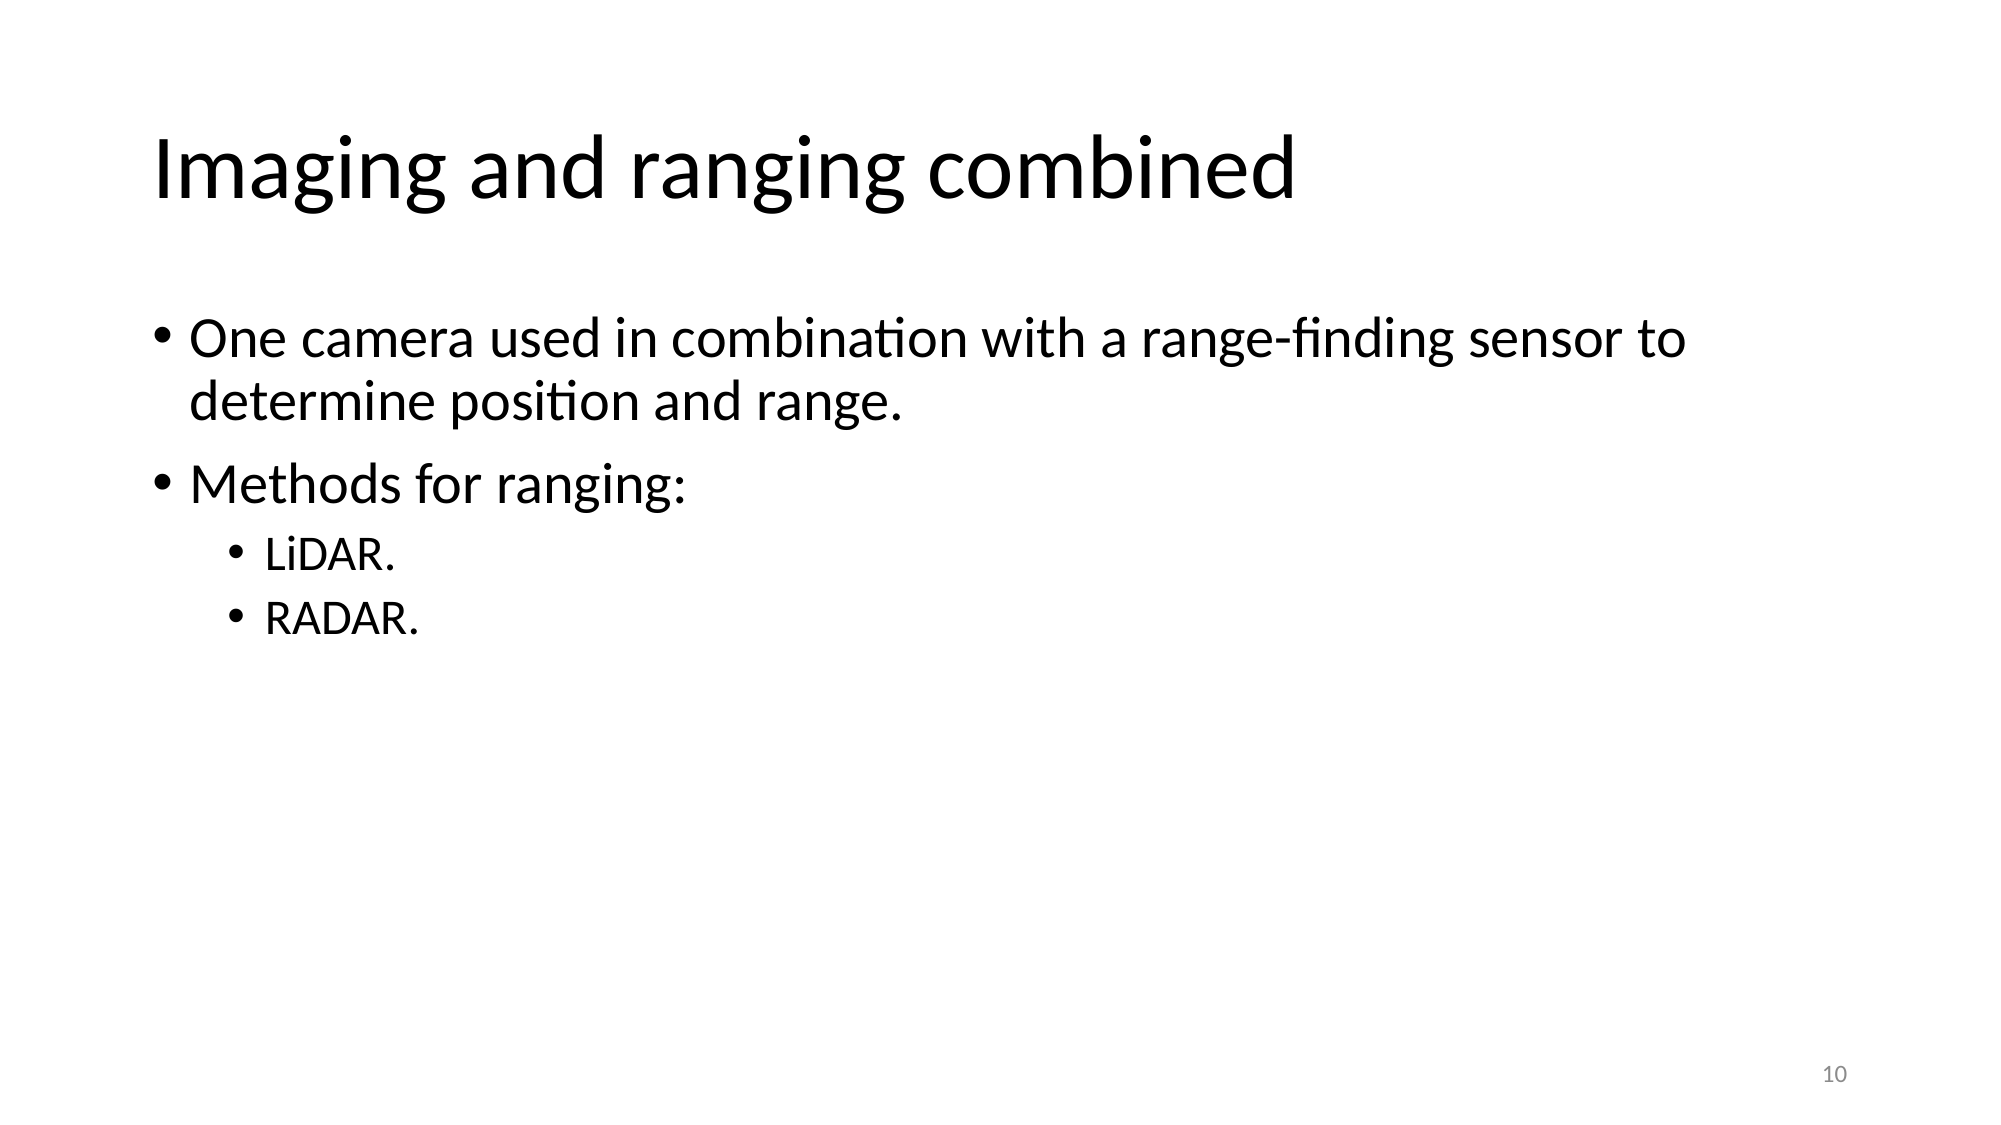

# Imaging and ranging combined
One camera used in combination with a range-finding sensor to determine position and range.
Methods for ranging:
LiDAR.
RADAR.

10